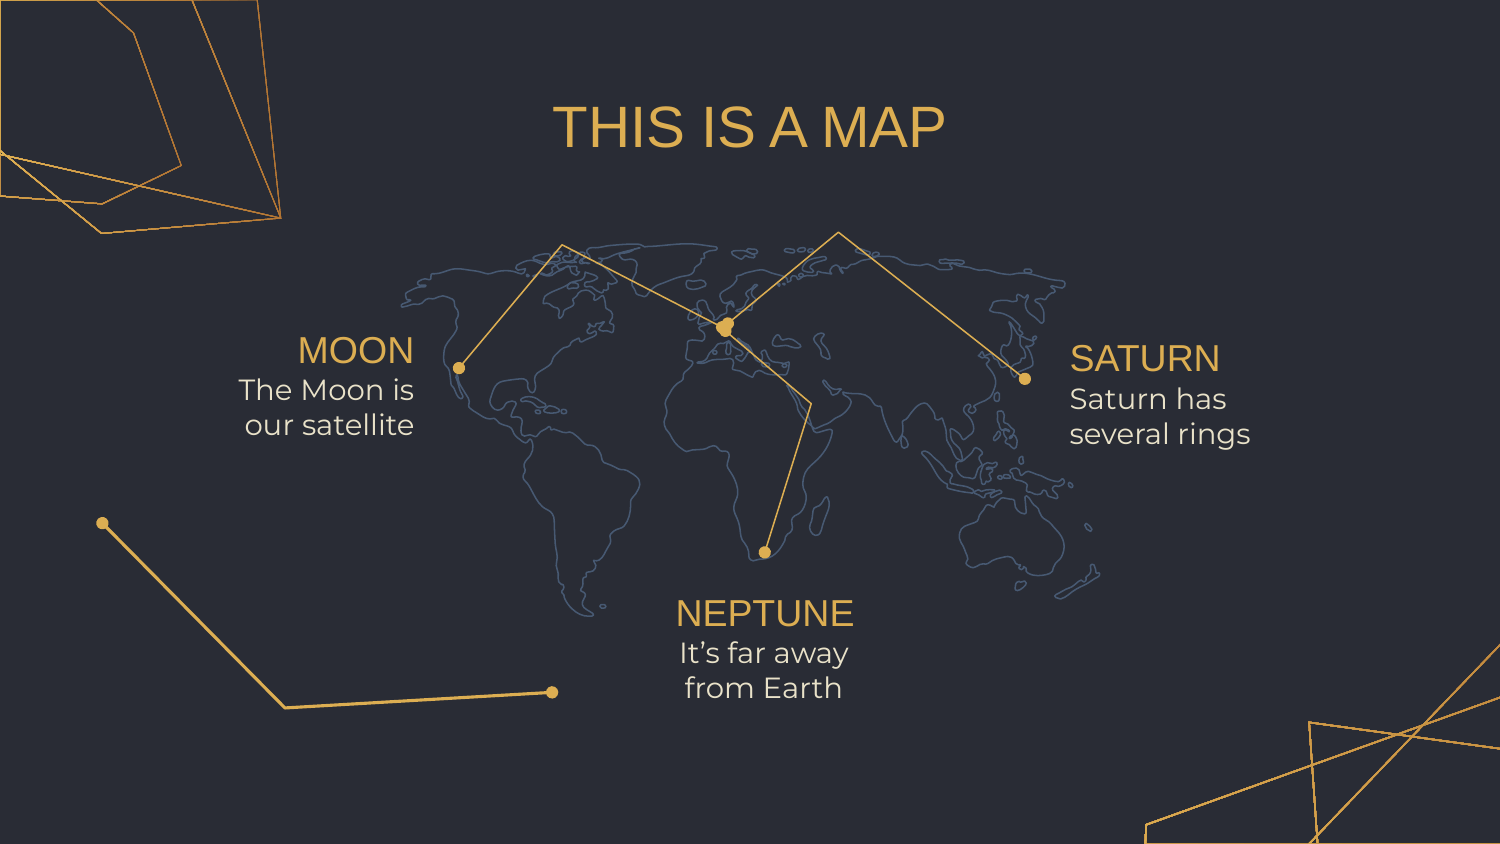

# THIS IS A MAP

MOON
SATURN

The Moon is our satellite
Saturn has several rings

NEPTUNE
It’s far away from Earth